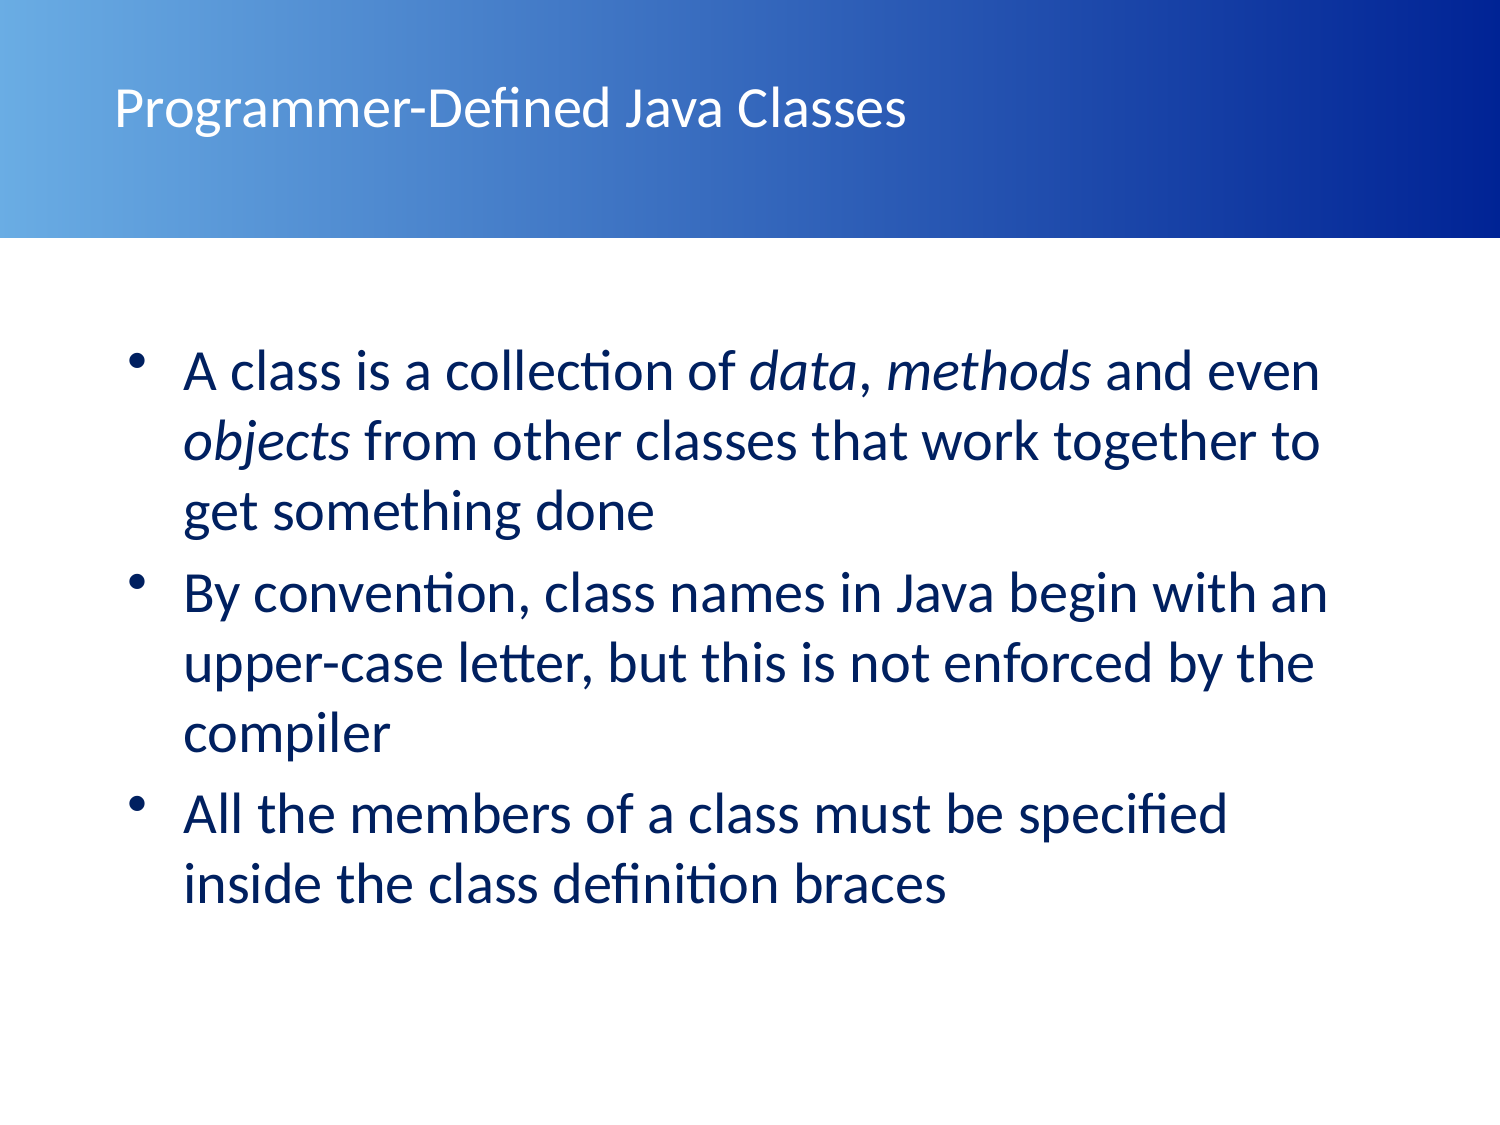

# Programmer-Defined Java Classes

A class is a collection of data, methods and even objects from other classes that work together to get something done
By convention, class names in Java begin with an upper-case letter, but this is not enforced by the compiler
All the members of a class must be specified inside the class definition braces